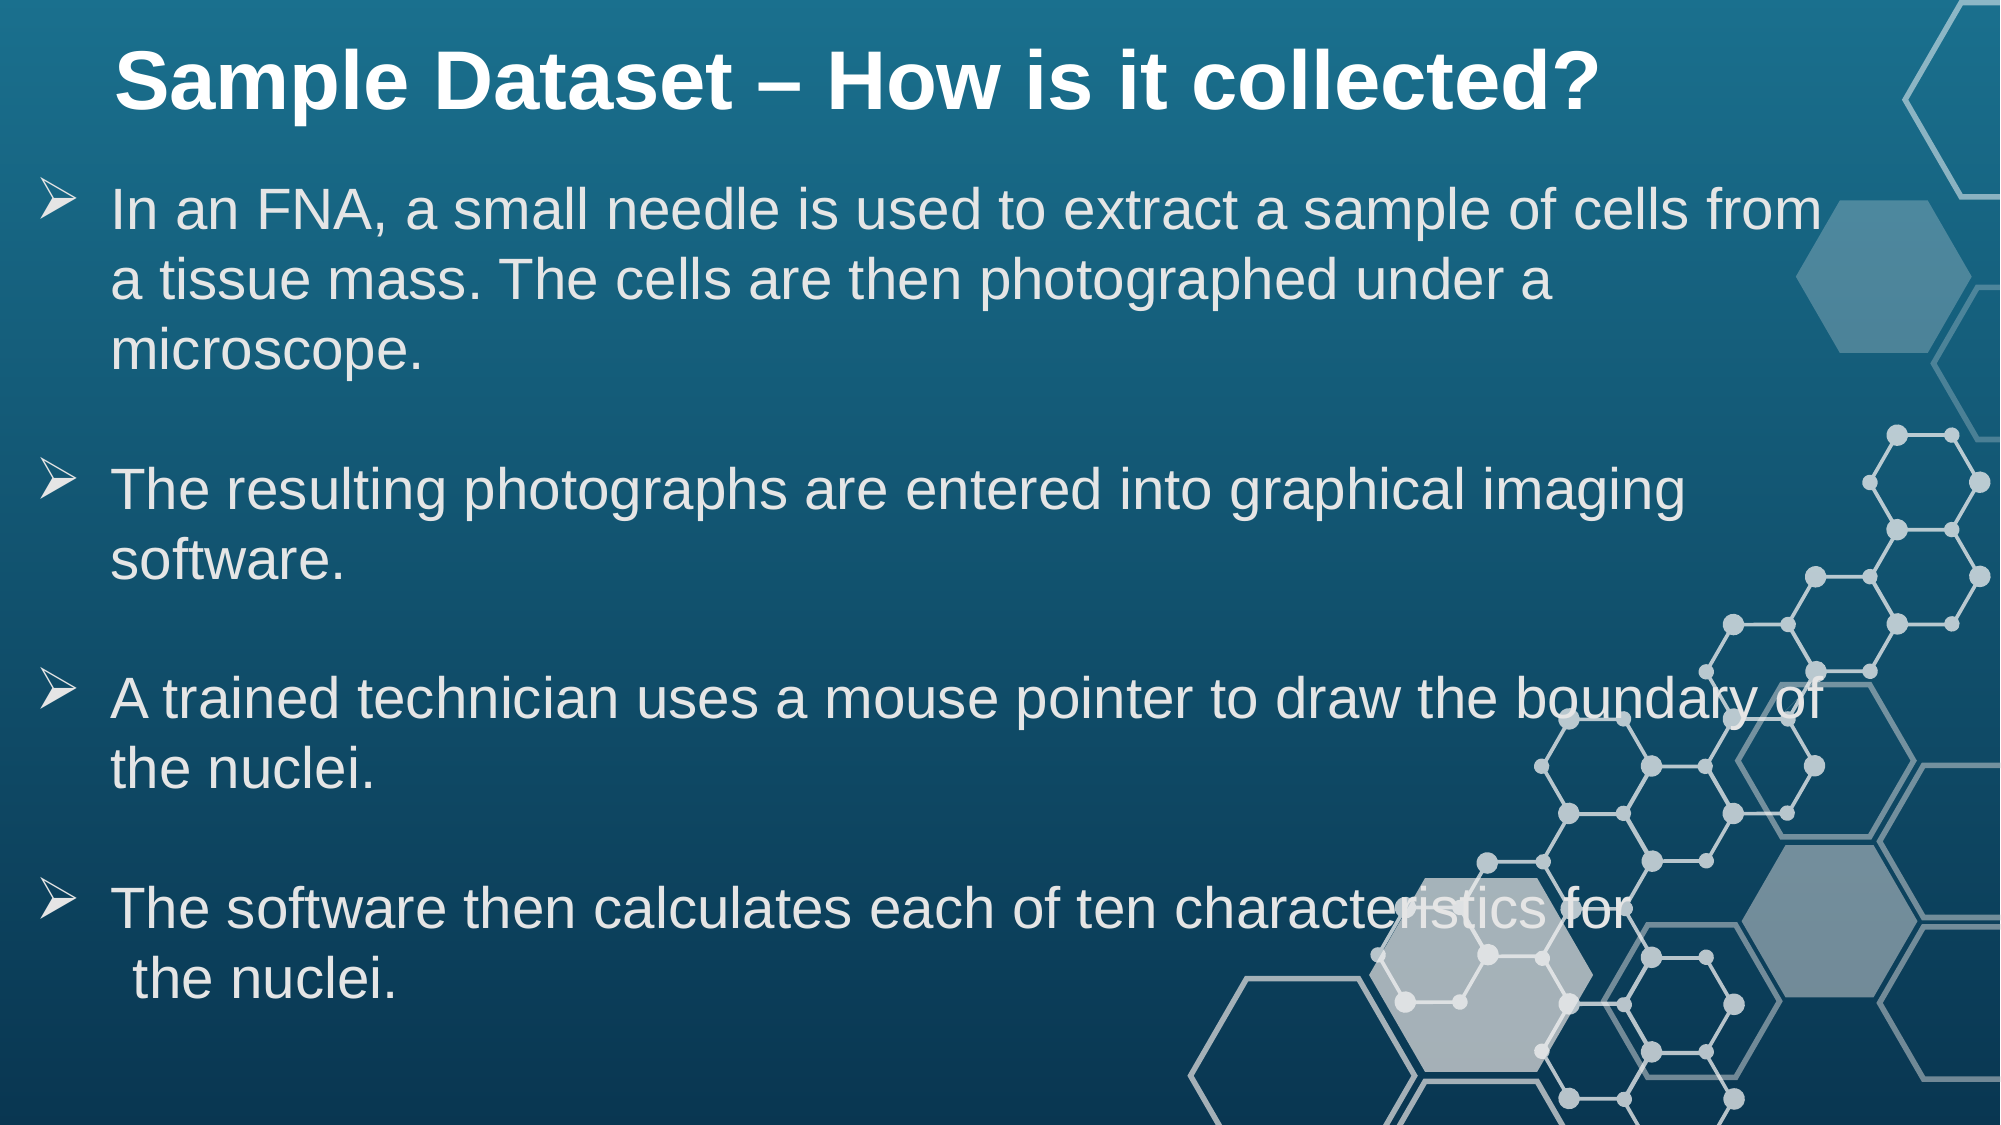

Sample Dataset – How is it collected?
In an FNA, a small needle is used to extract a sample of cells from a tissue mass. The cells are then photographed under a microscope.

The resulting photographs are entered into graphical imaging software.

A trained technician uses a mouse pointer to draw the boundary of the nuclei.

The software then calculates each of ten characteristics for
      the nuclei.